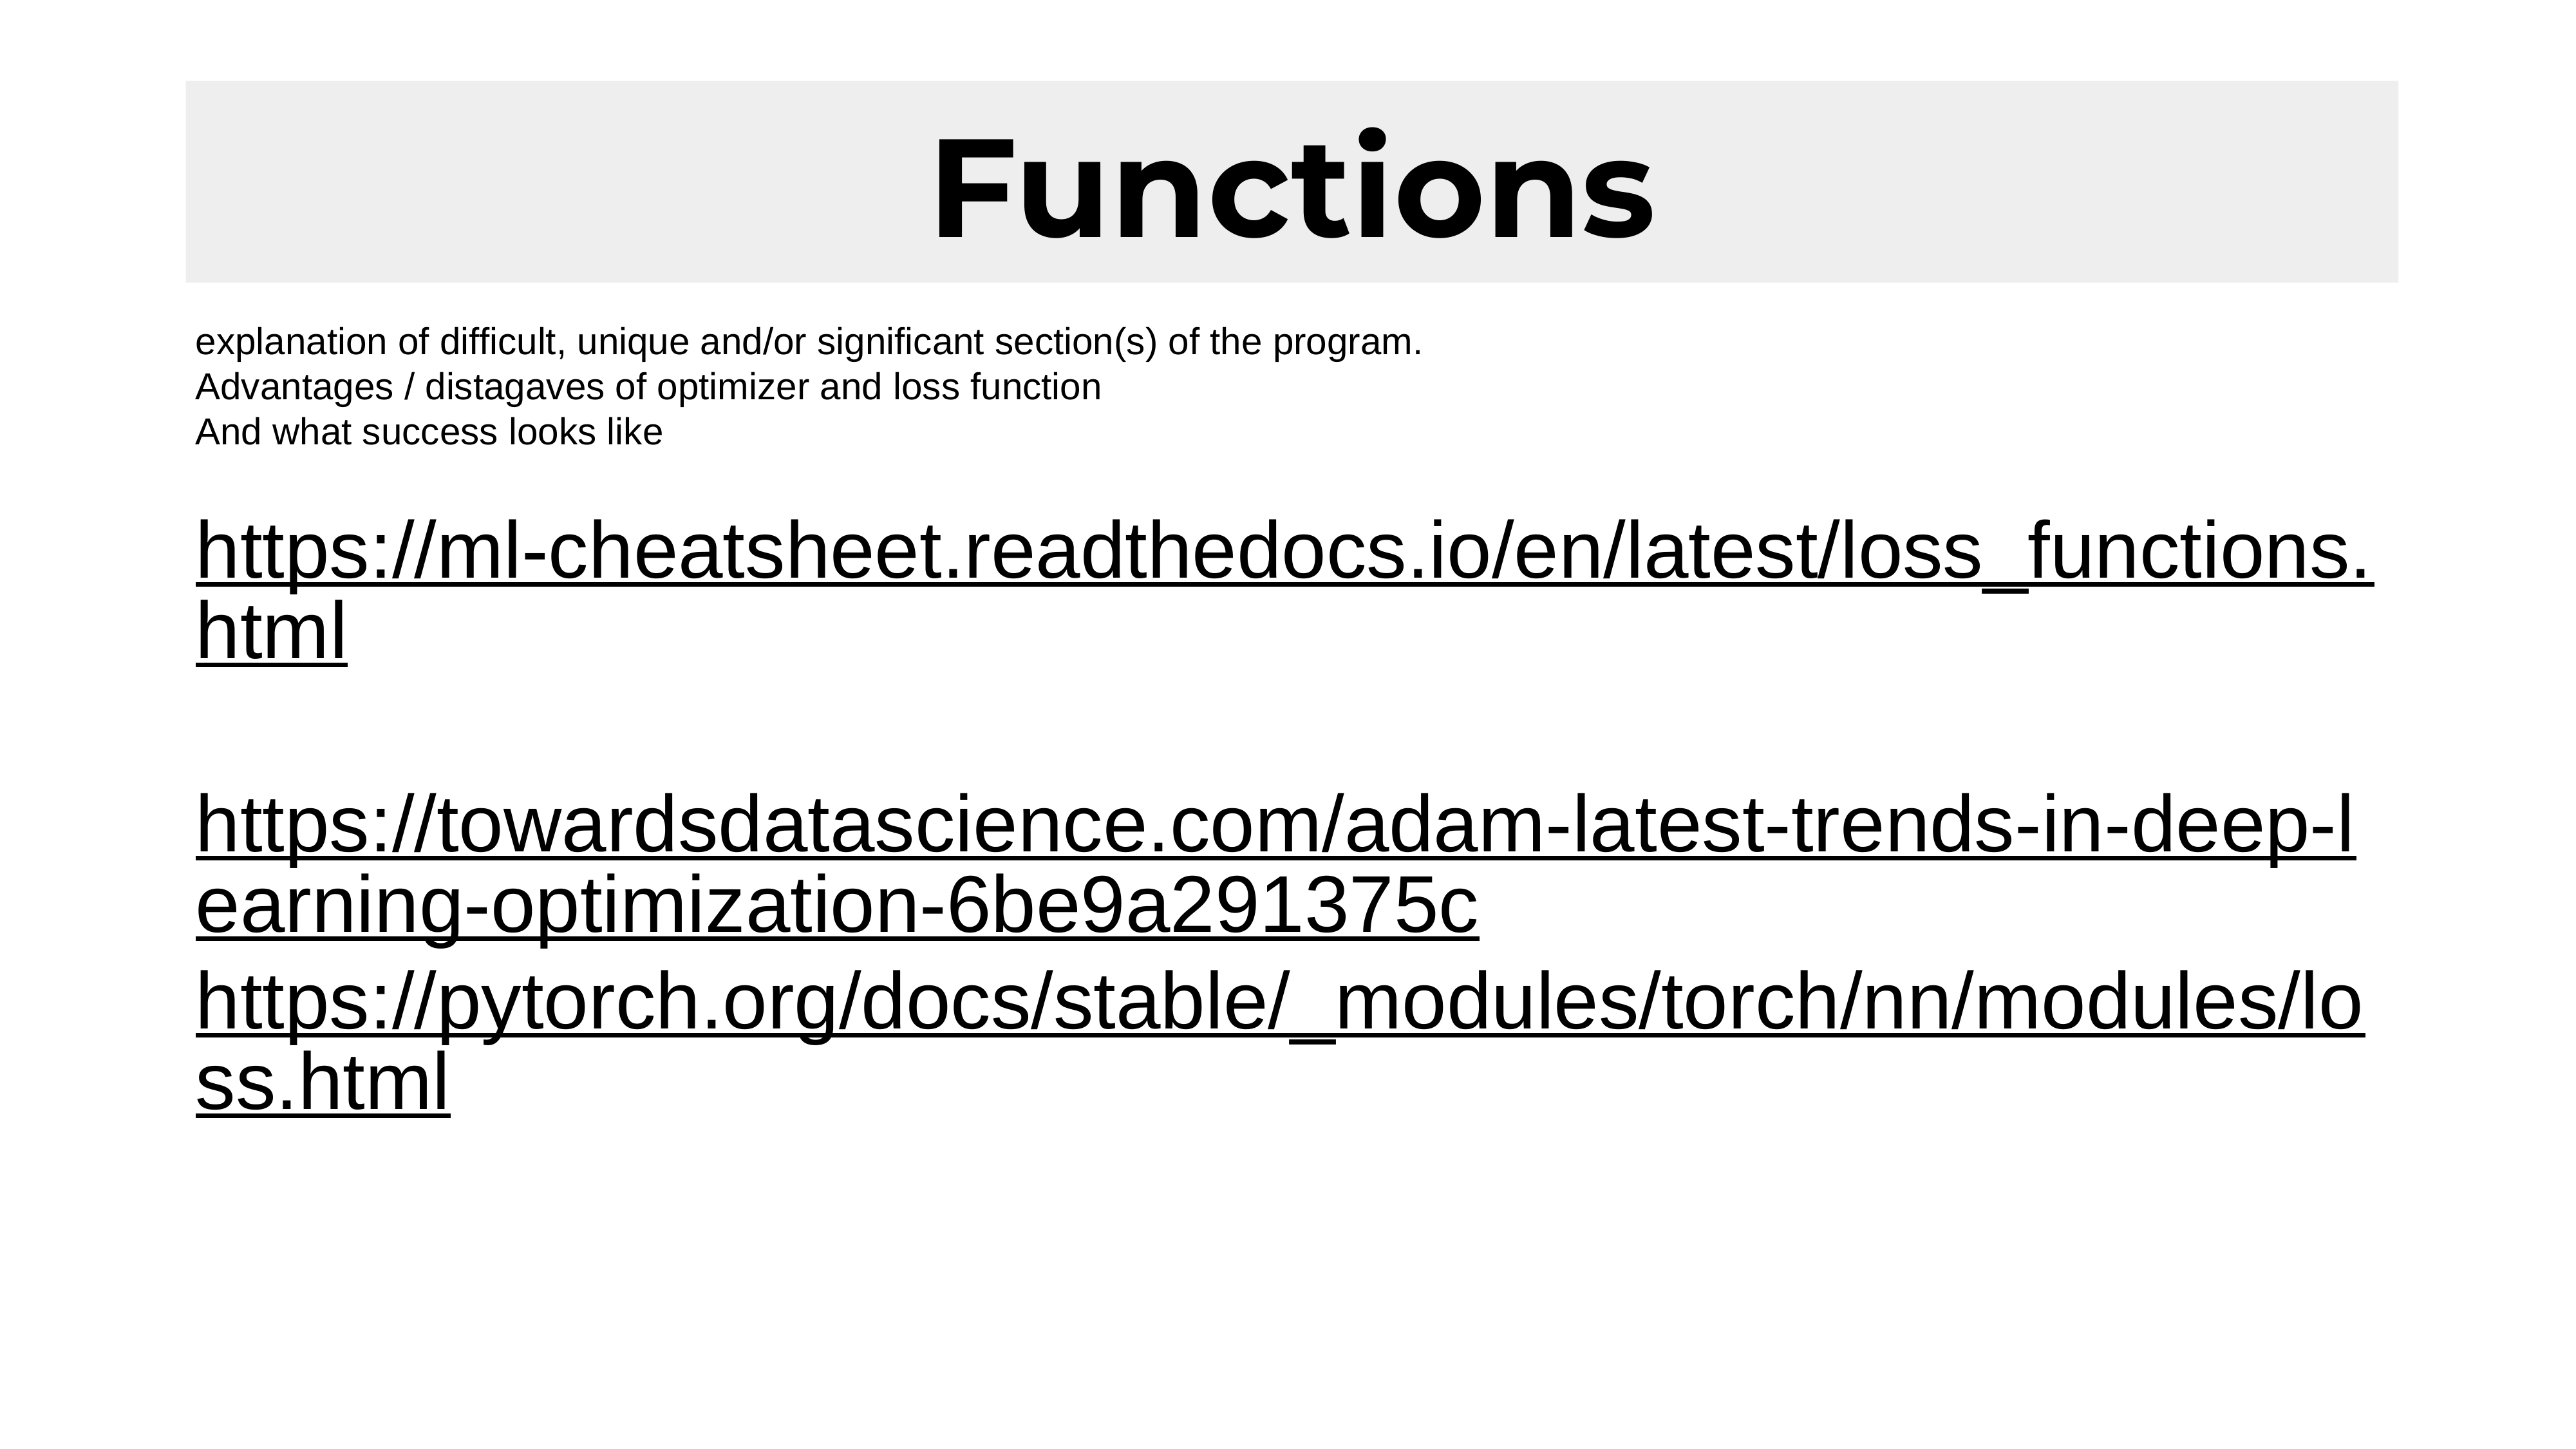

Functions
explanation of difficult, unique and/or significant section(s) of the program.
Advantages / distagaves of optimizer and loss function
And what success looks like

https://ml-cheatsheet.readthedocs.io/en/latest/loss_functions.html

https://towardsdatascience.com/adam-latest-trends-in-deep-learning-optimization-6be9a291375c
https://pytorch.org/docs/stable/_modules/torch/nn/modules/loss.html